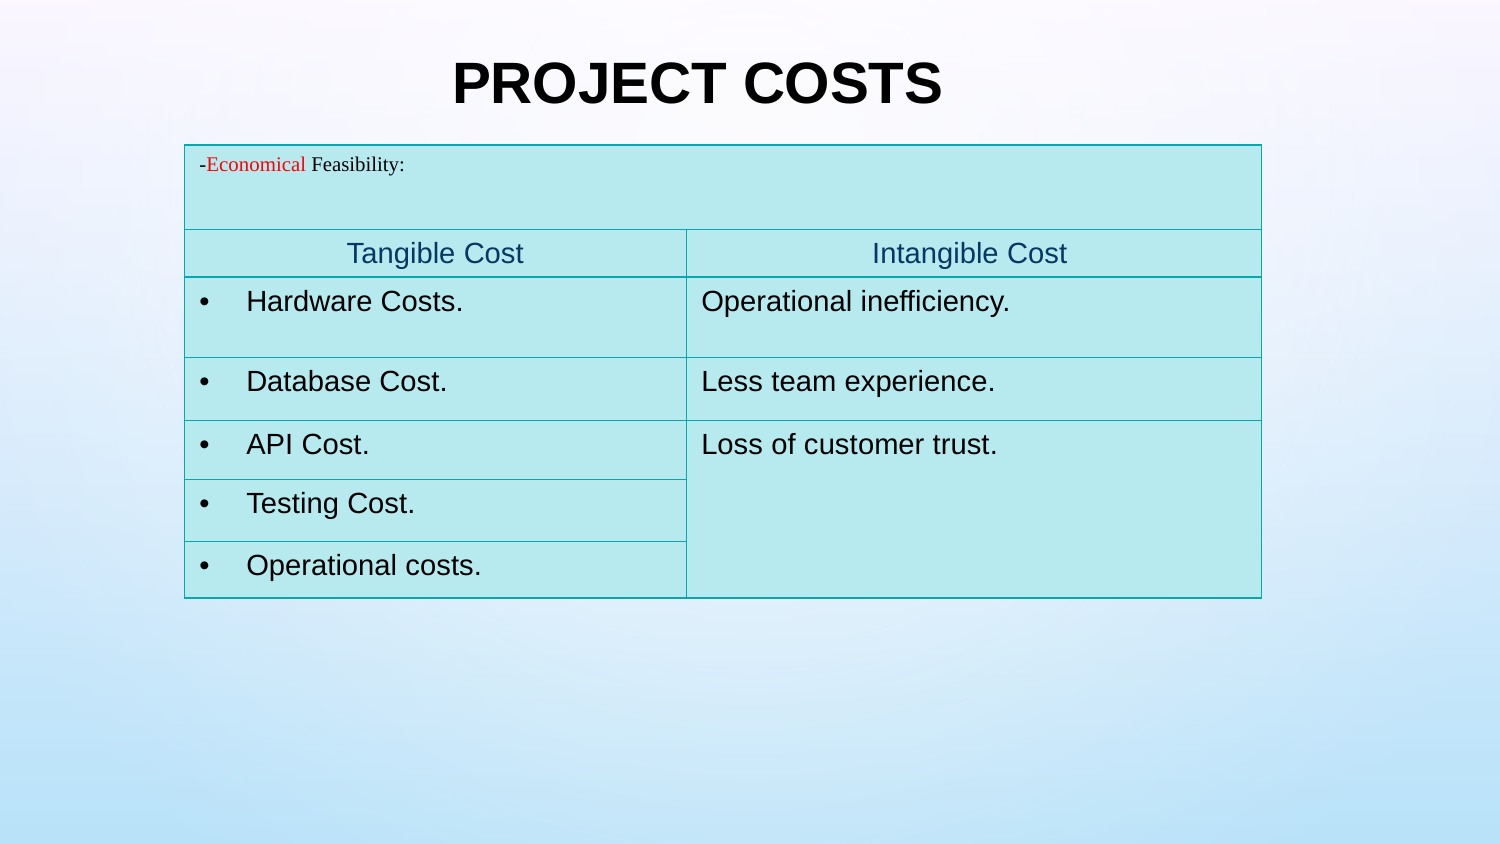

# Project Costs
| -Economical Feasibility: | -Economical Feasibility: INTANGILE BENEFITS |
| --- | --- |
| Tangible Cost | Intangible Cost |
| Hardware Costs. | Operational inefficiency. |
| Database Cost. | Less team experience. |
| API Cost. | Loss of customer trust. |
| Testing Cost. |  |
| Operational costs. |  |